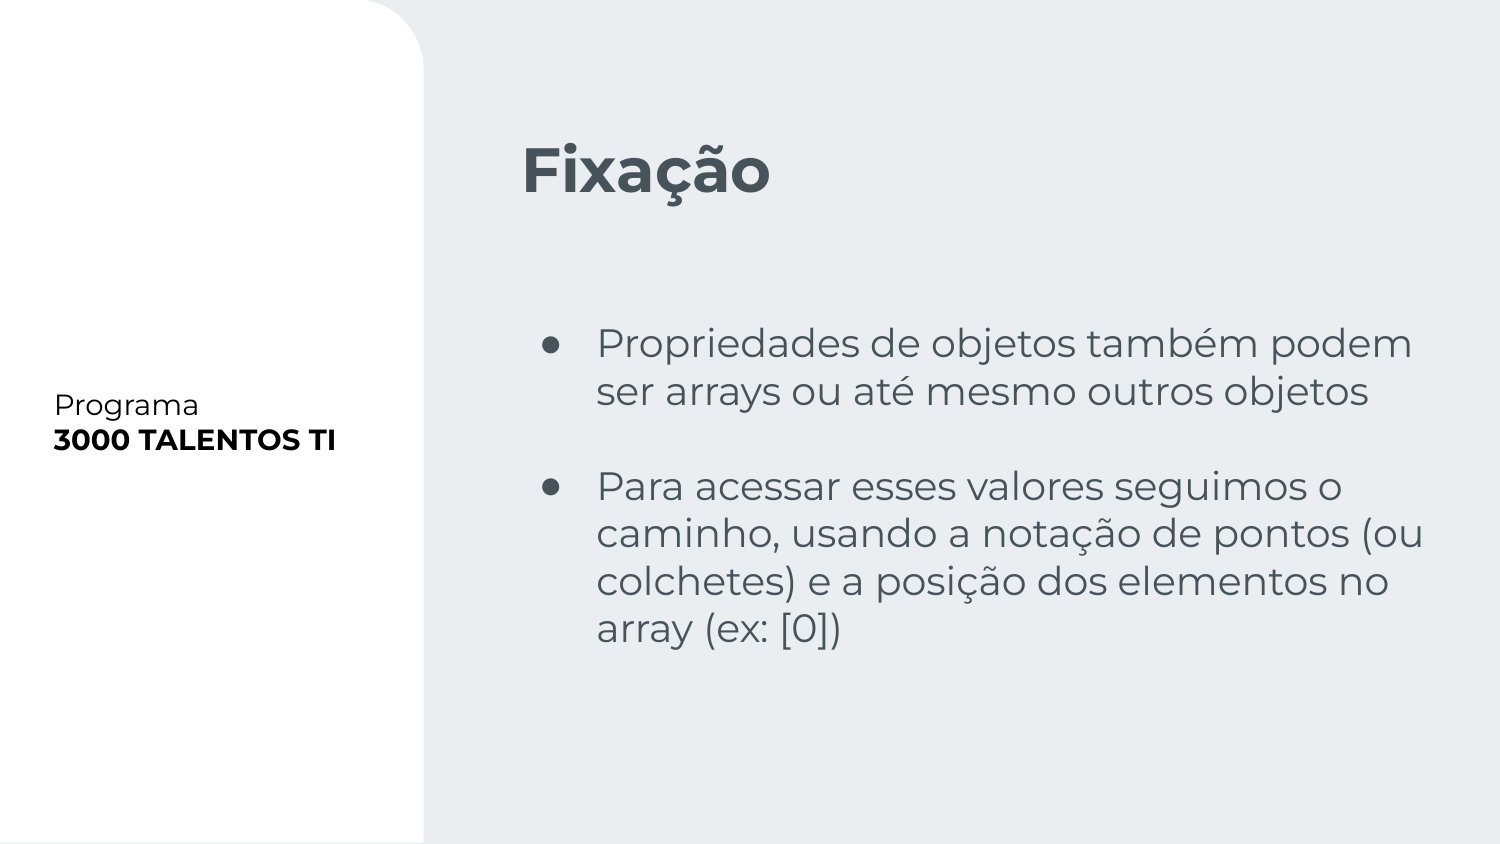

# Fixação

Propriedades de objetos também podem ser arrays ou até mesmo outros objetos

Para acessar esses valores seguimos o caminho, usando a notação de pontos (ou colchetes) e a posição dos elementos no array (ex: [0])